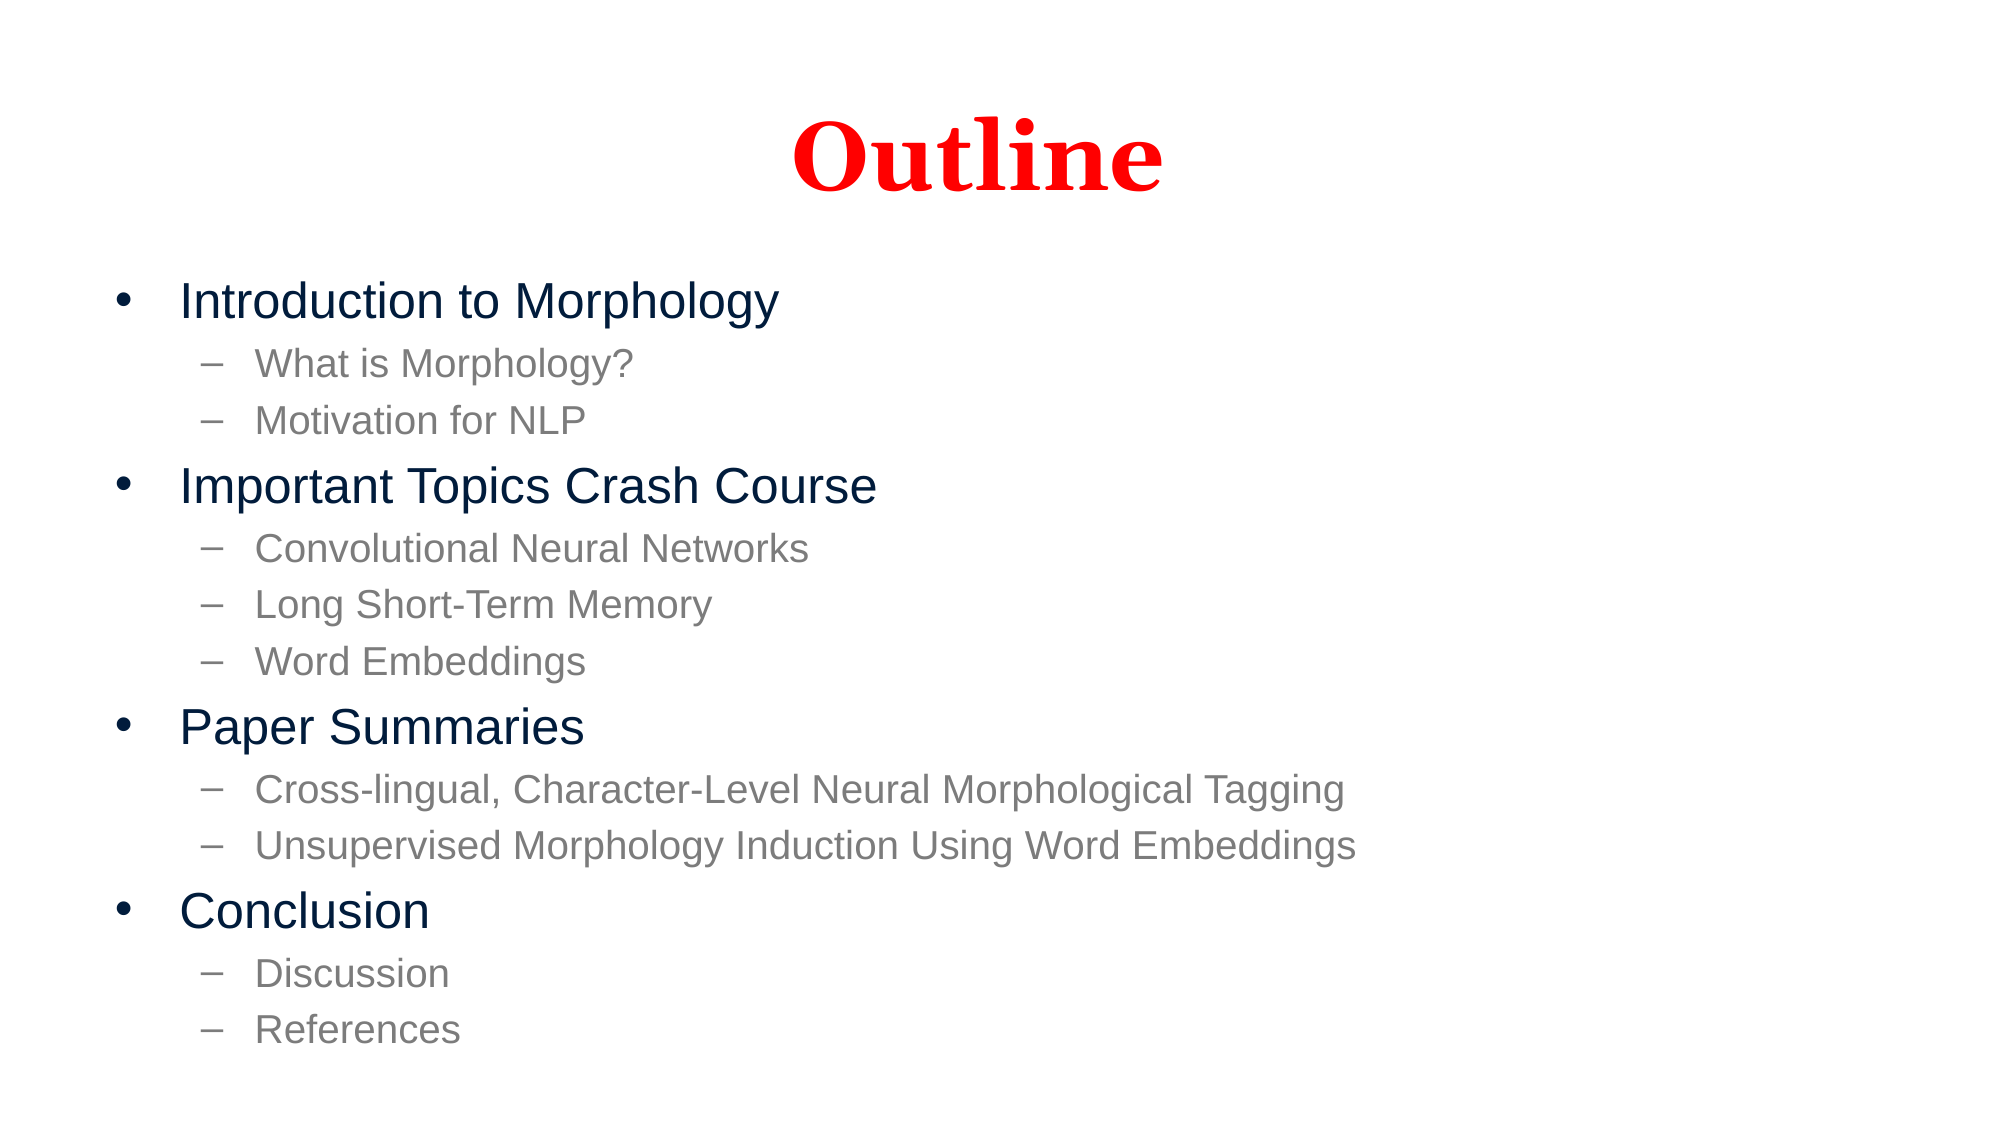

# Outline
Introduction to Morphology
What is Morphology?
Motivation for NLP
Important Topics Crash Course
Convolutional Neural Networks
Long Short-Term Memory
Word Embeddings
Paper Summaries
Cross-lingual, Character-Level Neural Morphological Tagging
Unsupervised Morphology Induction Using Word Embeddings
Conclusion
Discussion
References